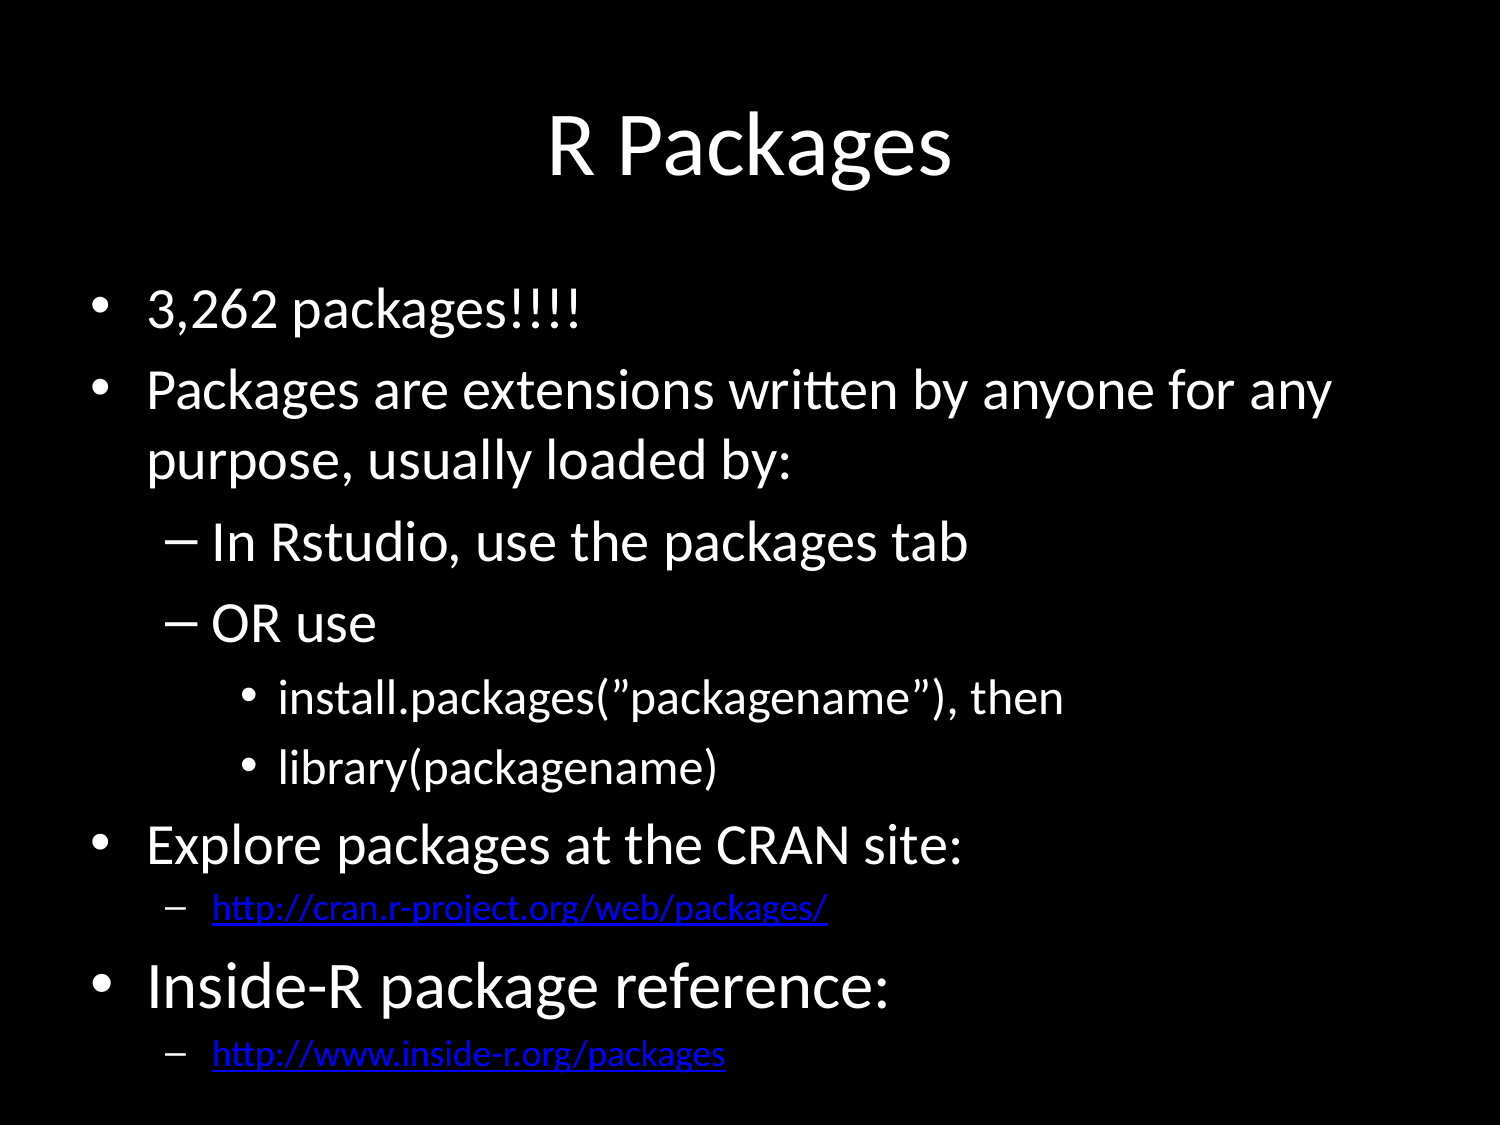

# R Packages
3,262 packages!!!!
Packages are extensions written by anyone for any purpose, usually loaded by:
In Rstudio, use the packages tab
OR use
install.packages(”packagename”), then
library(packagename)
Explore packages at the CRAN site:
http://cran.r-project.org/web/packages/
Inside-R package reference:
http://www.inside-r.org/packages